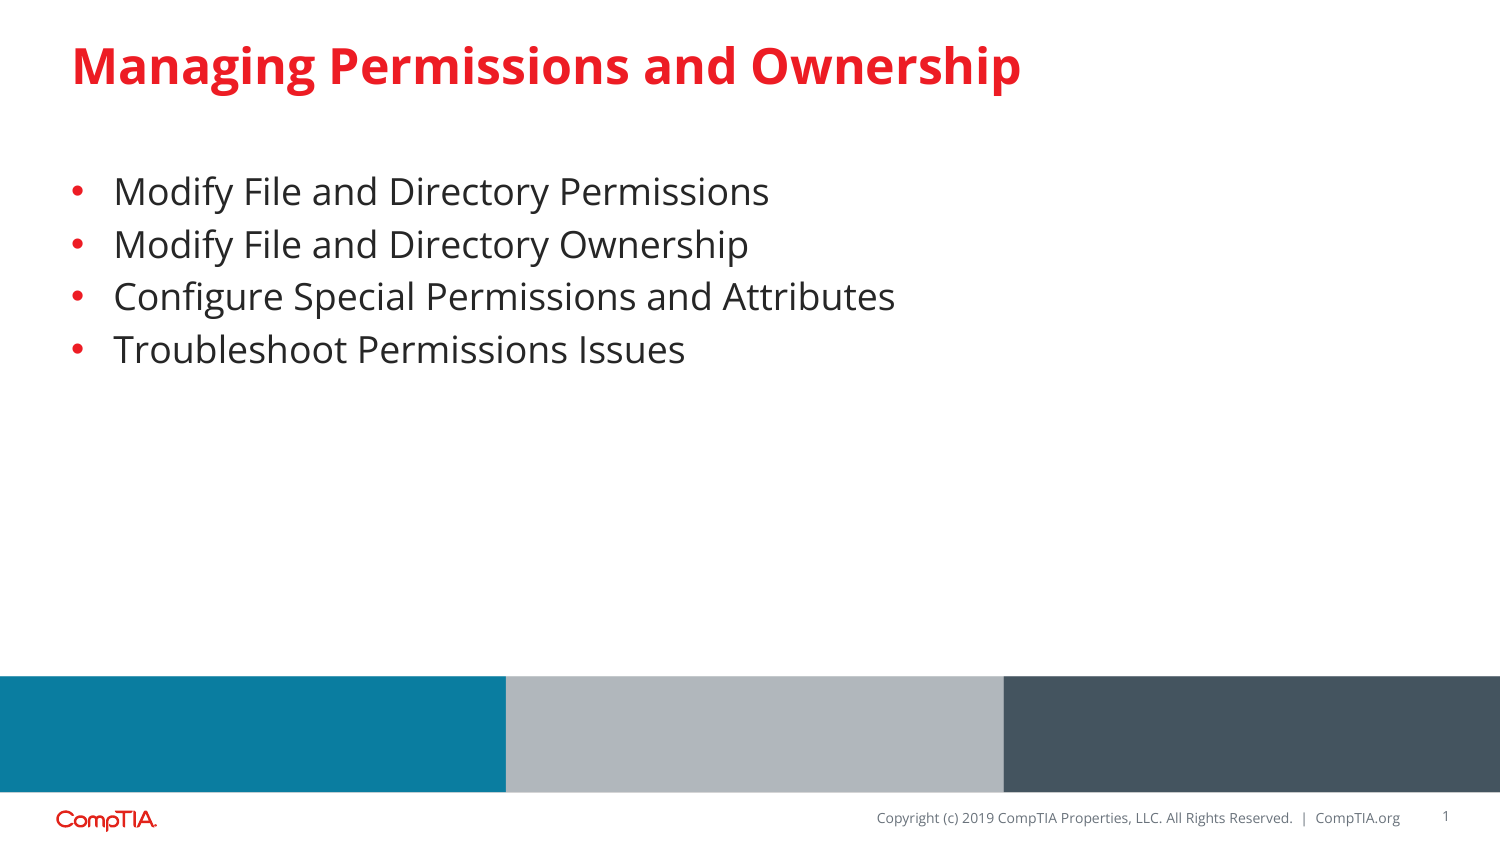

# Managing Permissions and Ownership
Modify File and Directory Permissions
Modify File and Directory Ownership
Configure Special Permissions and Attributes
Troubleshoot Permissions Issues
1